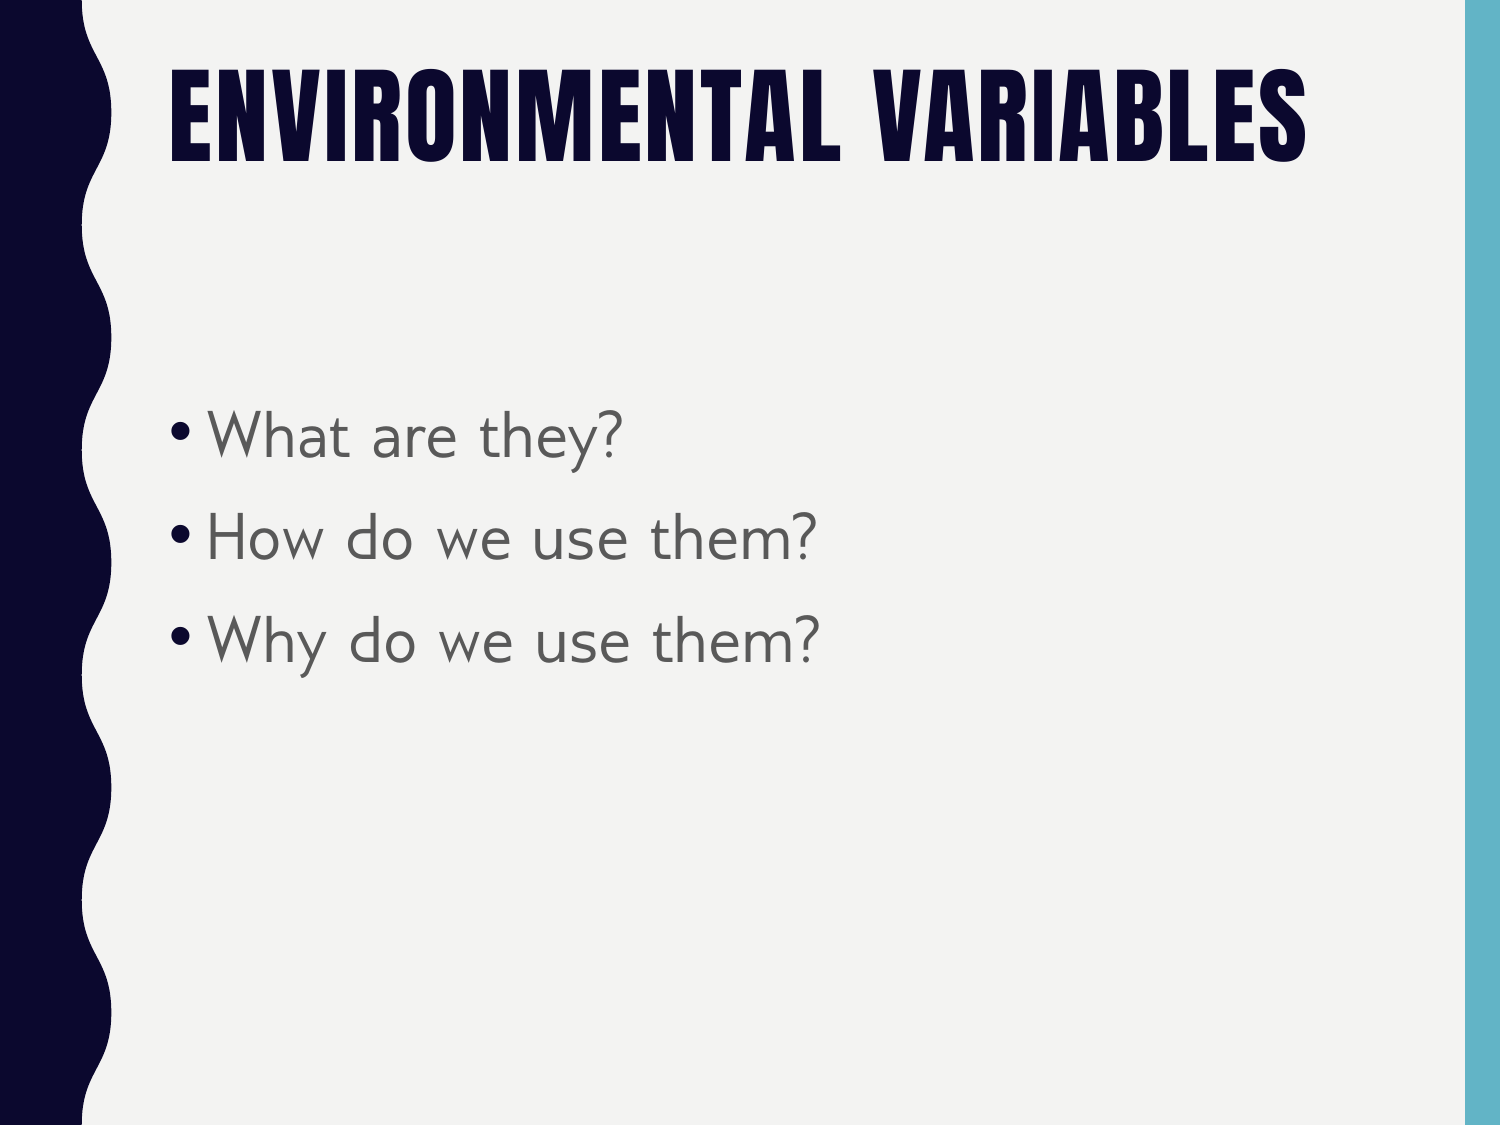

# Environmental Variables
What are they?
How do we use them?
Why do we use them?